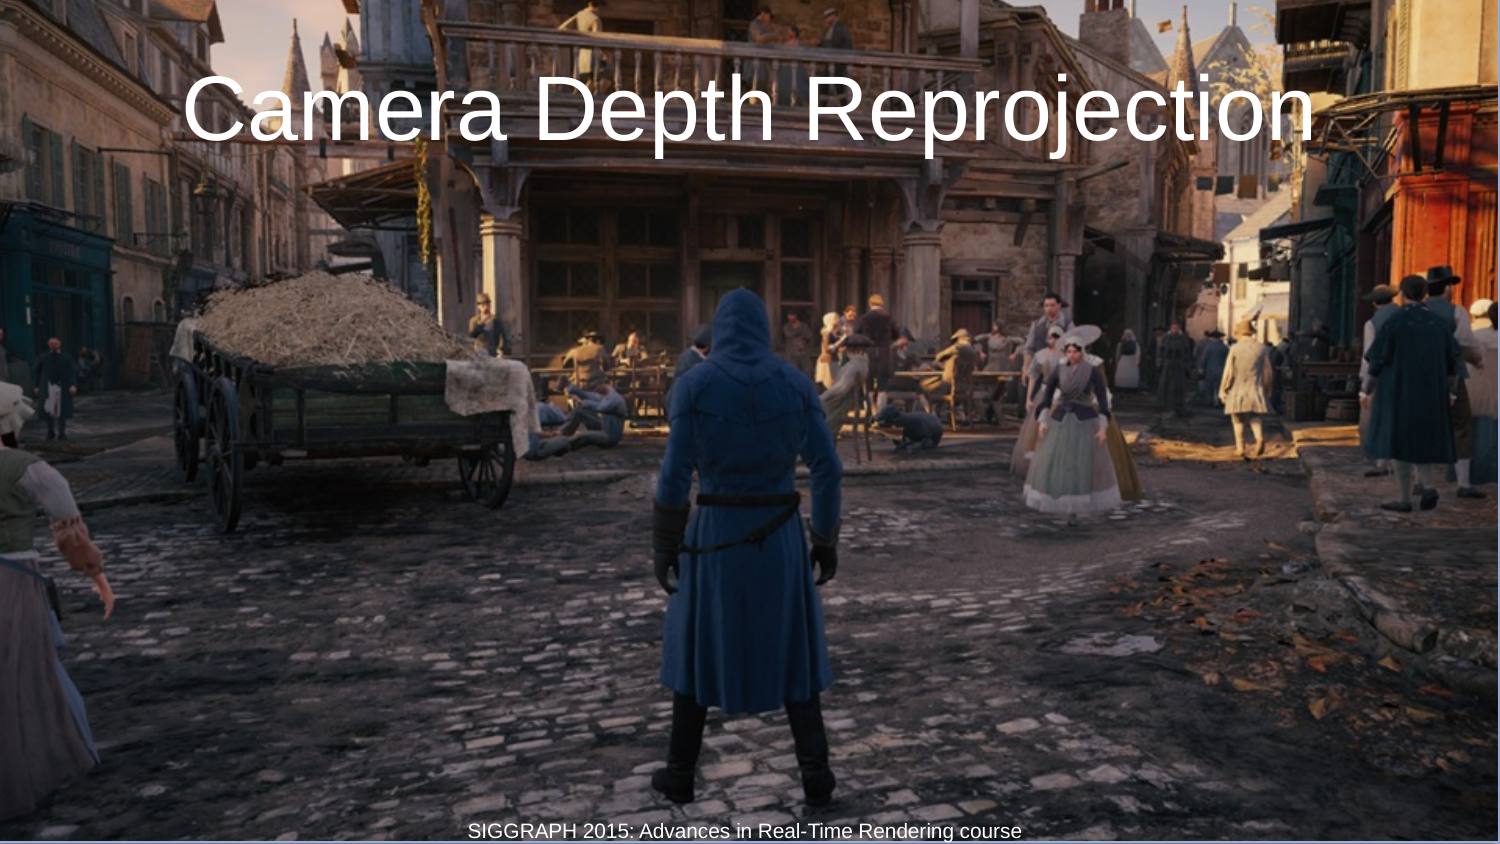

# Camera Depth Reprojection

SIGGRAPH 2015: Advances in Real-Time Rendering course